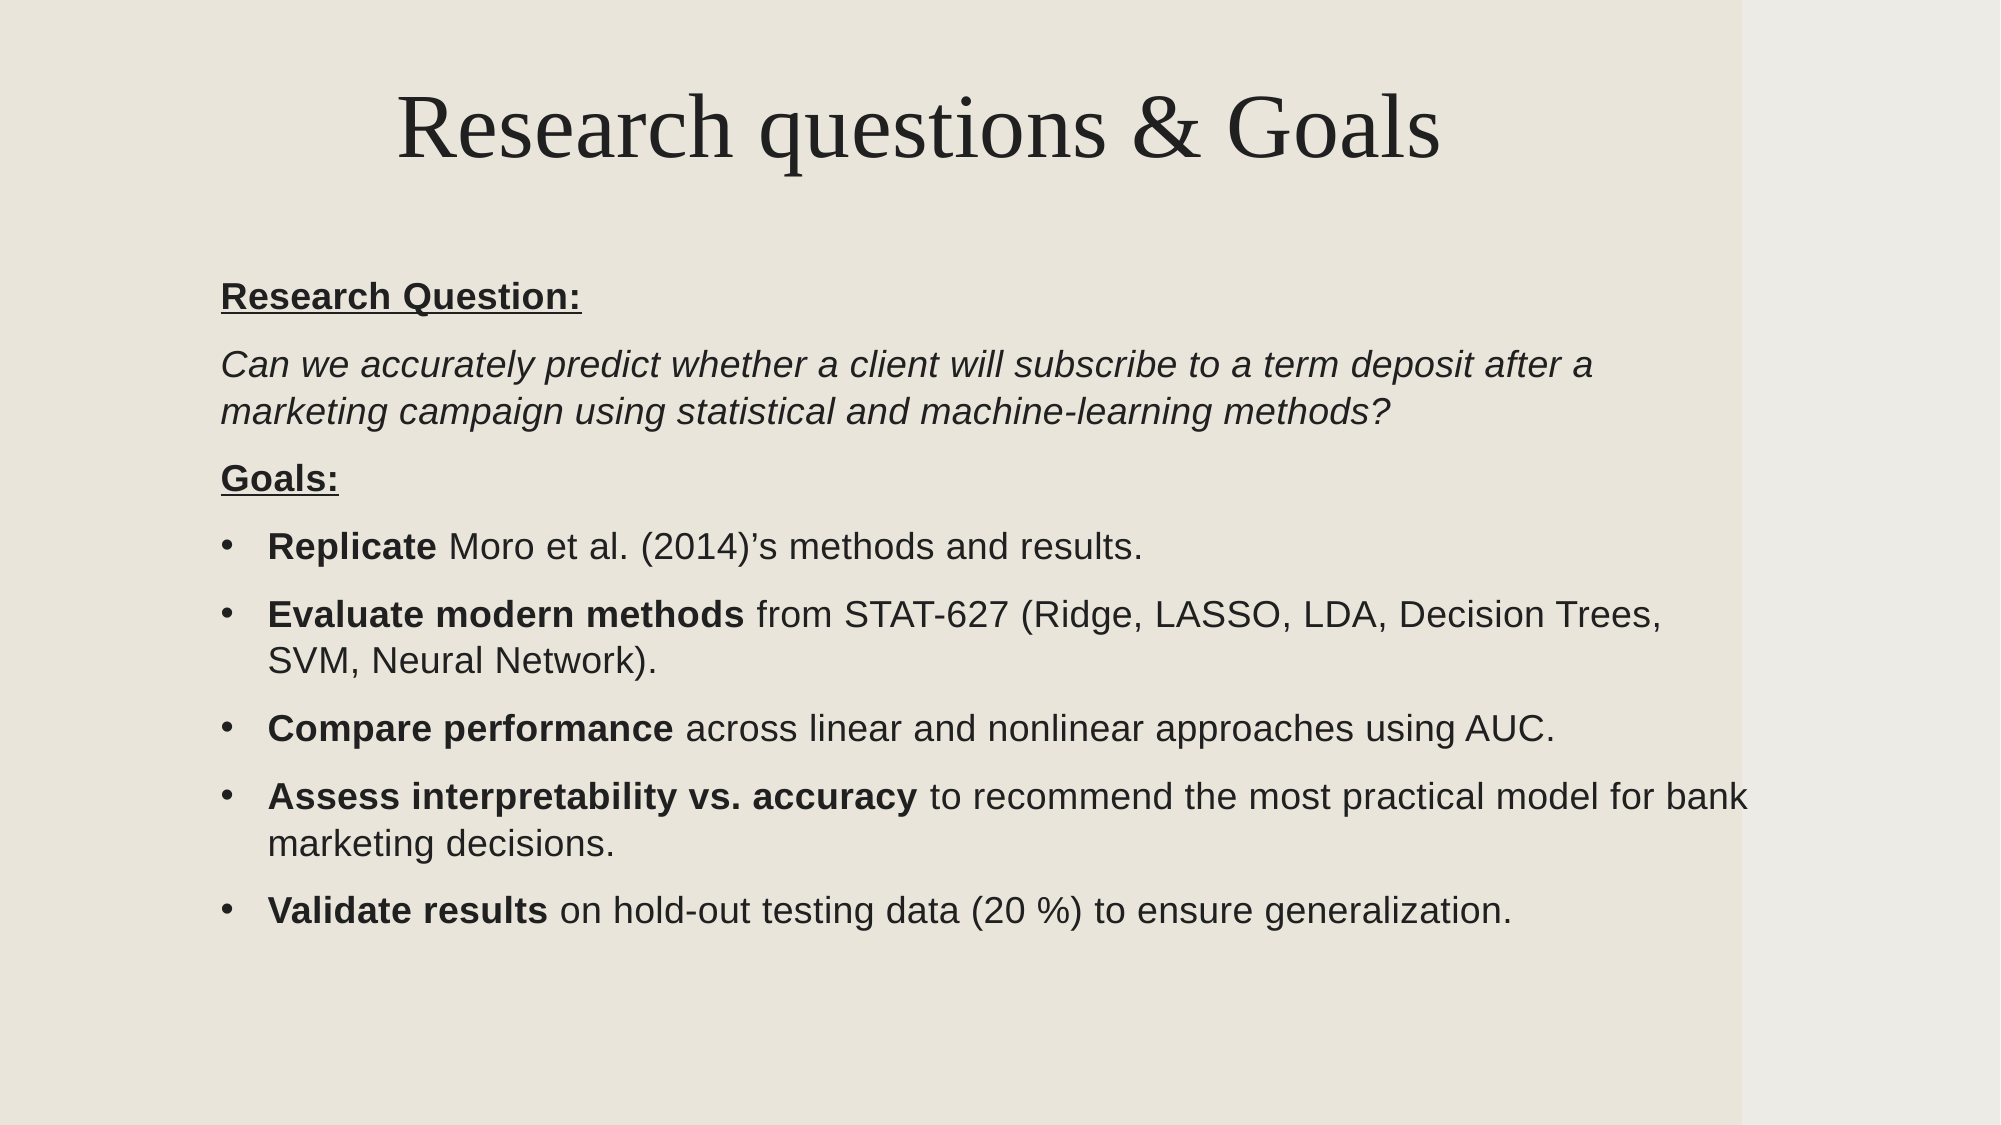

# Research questions & Goals

Research Question:
Can we accurately predict whether a client will subscribe to a term deposit after a marketing campaign using statistical and machine-learning methods?
Goals:
Replicate Moro et al. (2014)’s methods and results.
Evaluate modern methods from STAT-627 (Ridge, LASSO, LDA, Decision Trees, SVM, Neural Network).
Compare performance across linear and nonlinear approaches using AUC.
Assess interpretability vs. accuracy to recommend the most practical model for bank marketing decisions.
Validate results on hold-out testing data (20 %) to ensure generalization.